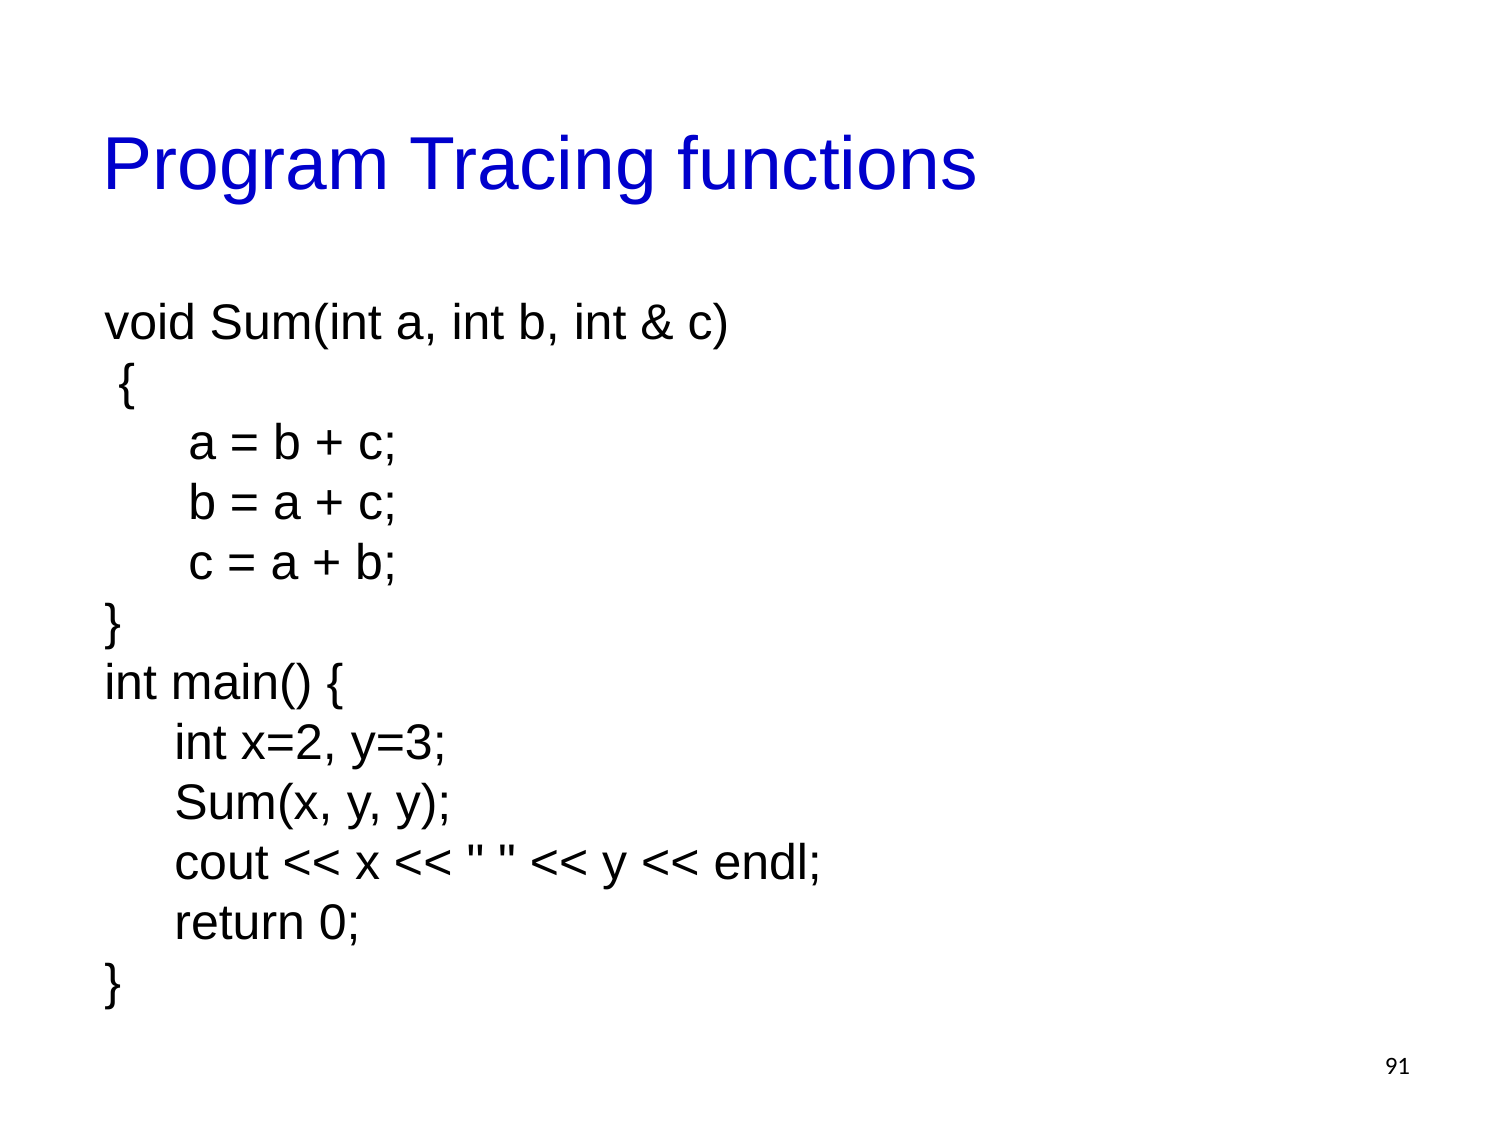

# Program Tracing functions
void Sum(int a, int b, int & c)
 {
      a = b + c;
      b = a + c;
      c = a + b;
}
int main() {
     int x=2, y=3;
     Sum(x, y, y);
     cout << x << " " << y << endl;
     return 0;
}
91